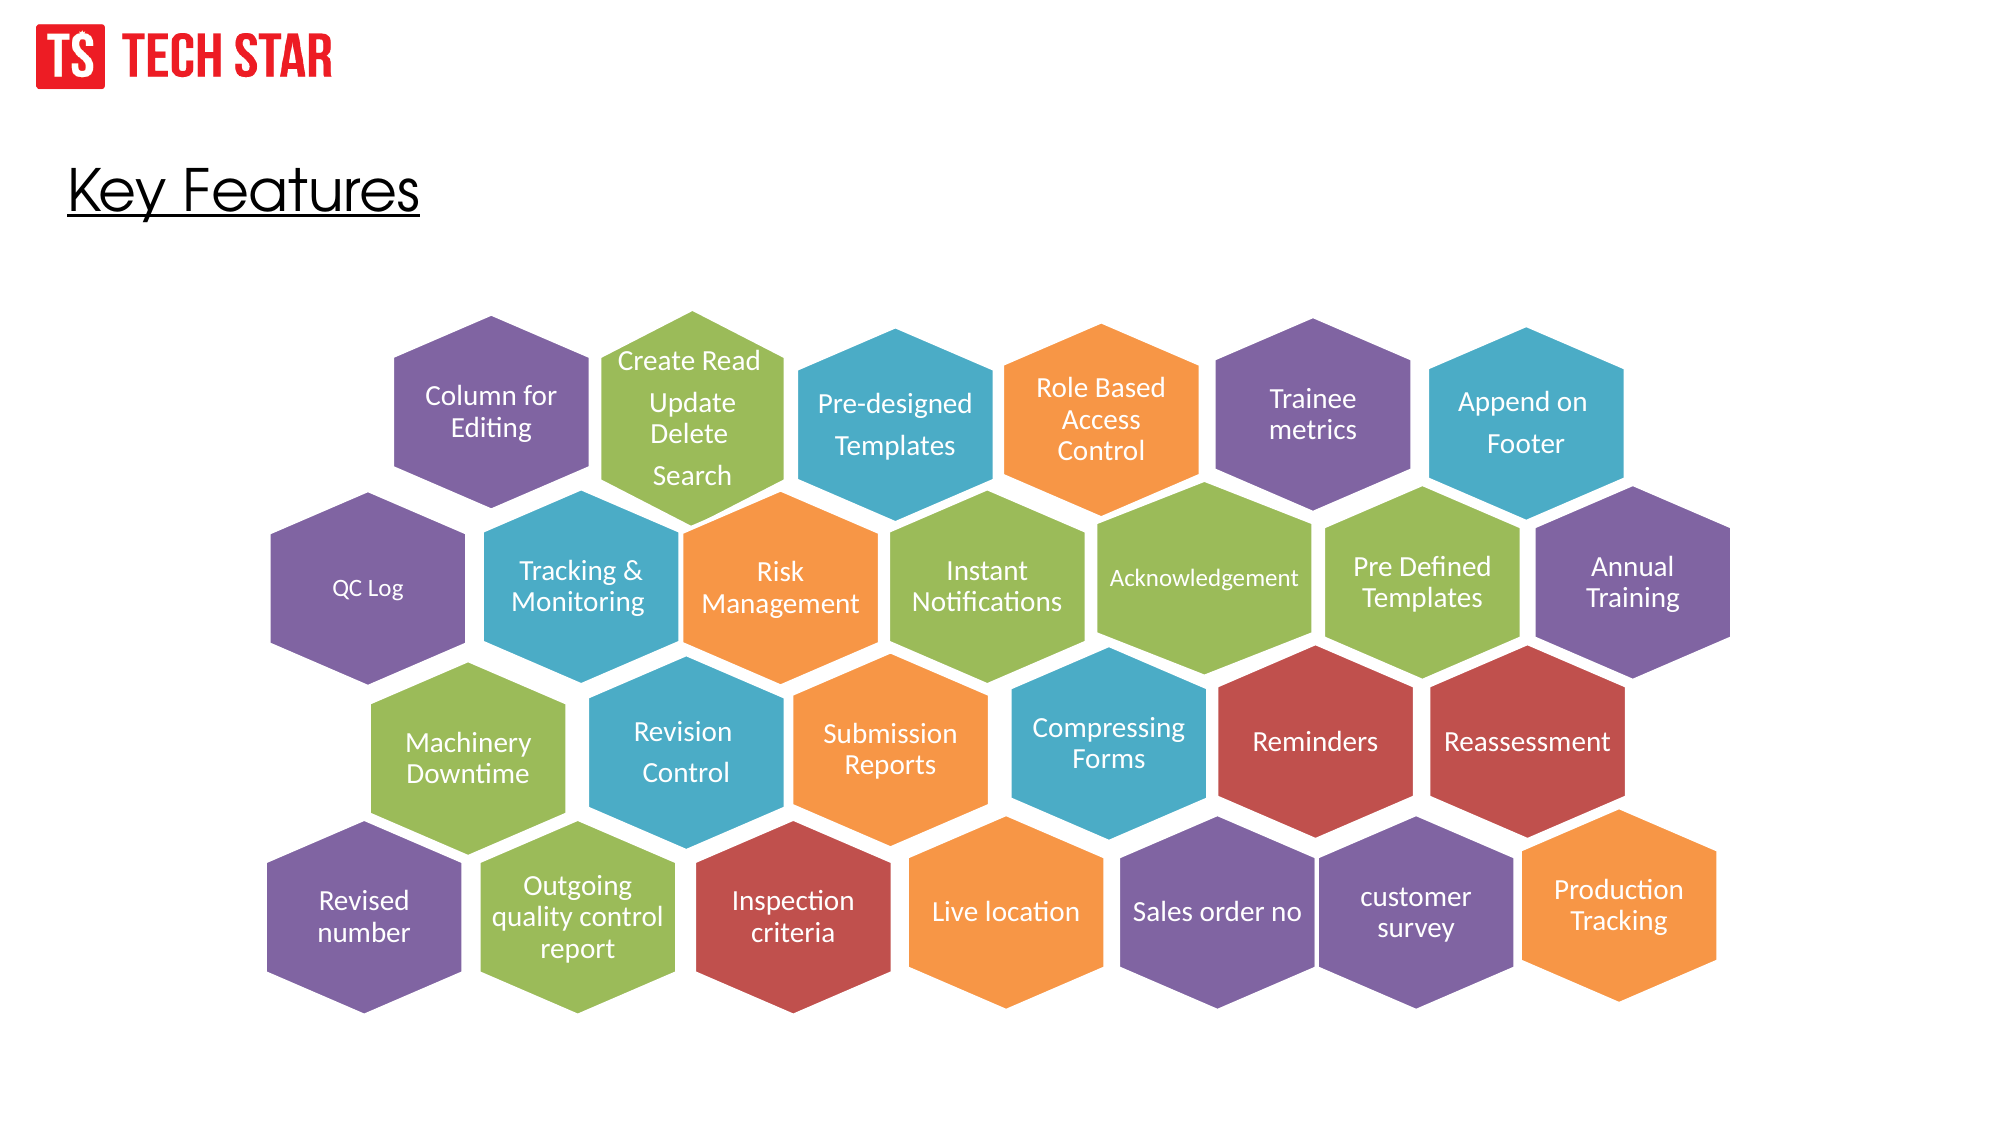

Key Features

Create Read
Update Delete
Search

Column for Editing

Trainee metrics

Role Based Access Control

Append on
Footer

Pre-designed
Templates

Acknowledgement

Pre Defined Templates

Annual Training

Tracking & Monitoring

Instant Notifications

Risk Management

QC Log

Reminders

Reassessment

Compressing Forms

Submission Reports

Revision
Control

Machinery Downtime

Production Tracking

Live location

Sales order no

customer survey

Inspection criteria

Revised number

Outgoing quality control report